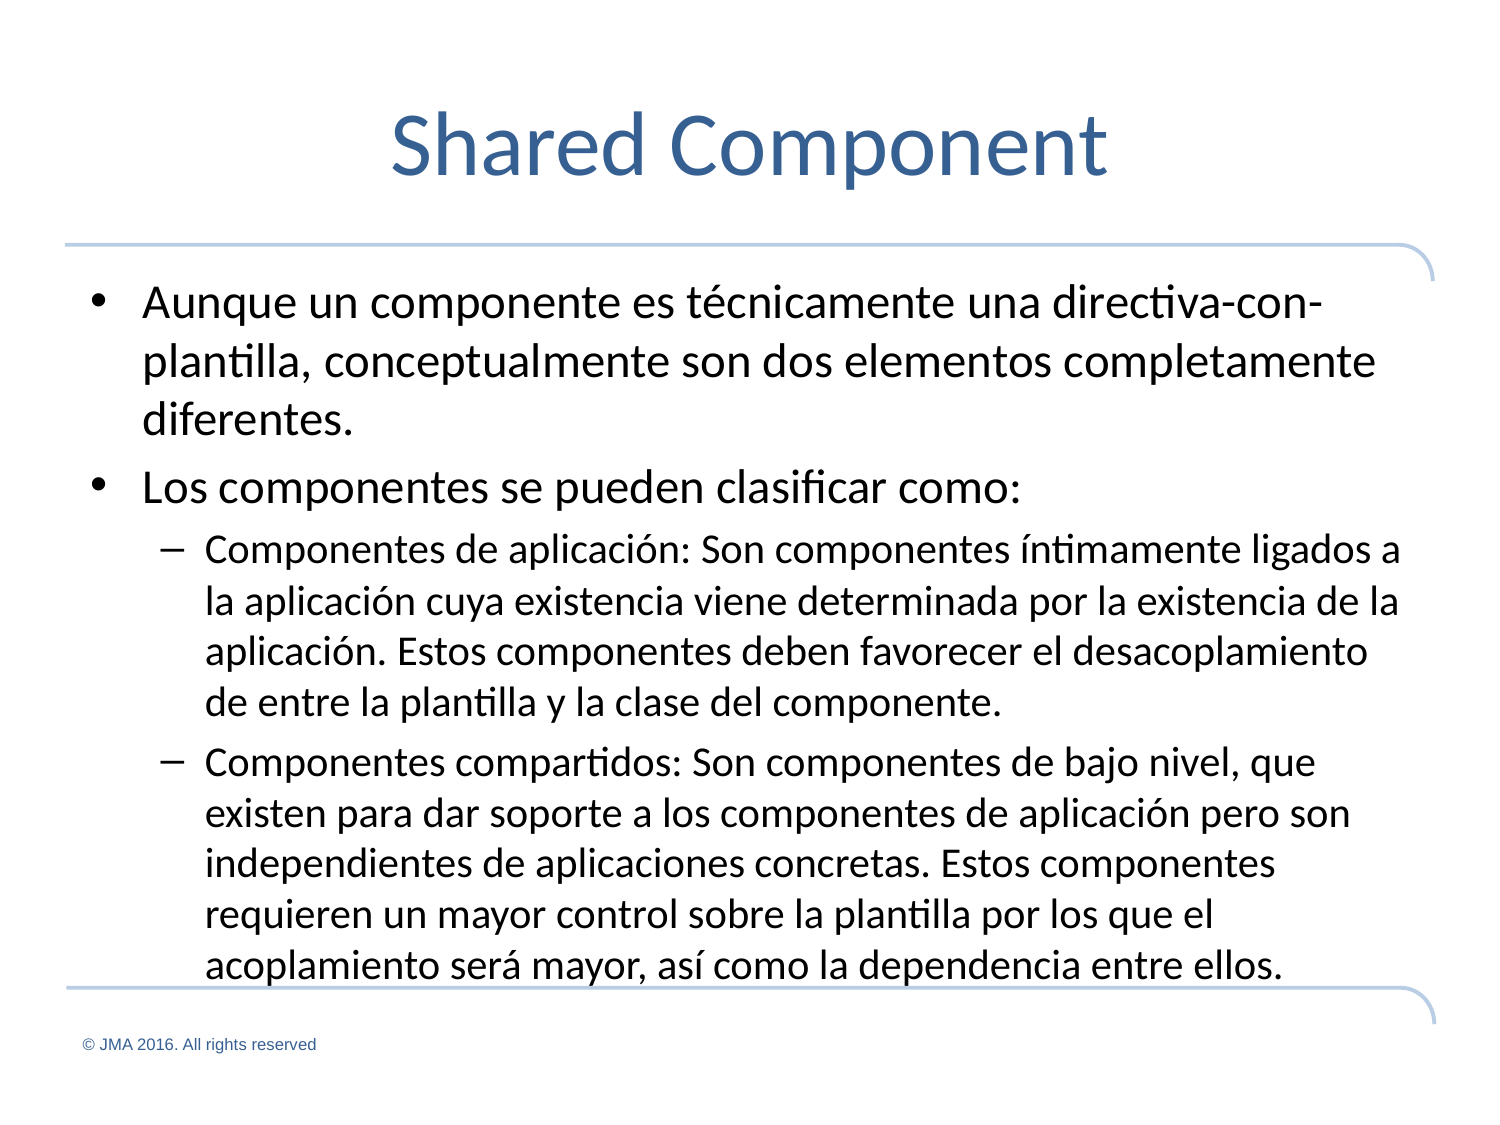

# Shared Component
Aunque un componente es técnicamente una directiva-con-plantilla, conceptualmente son dos elementos completamente diferentes.
Los componentes se pueden clasificar como:
Componentes de aplicación: Son componentes íntimamente ligados a la aplicación cuya existencia viene determinada por la existencia de la aplicación. Estos componentes deben favorecer el desacoplamiento de entre la plantilla y la clase del componente.
Componentes compartidos: Son componentes de bajo nivel, que existen para dar soporte a los componentes de aplicación pero son independientes de aplicaciones concretas. Estos componentes requieren un mayor control sobre la plantilla por los que el acoplamiento será mayor, así como la dependencia entre ellos.